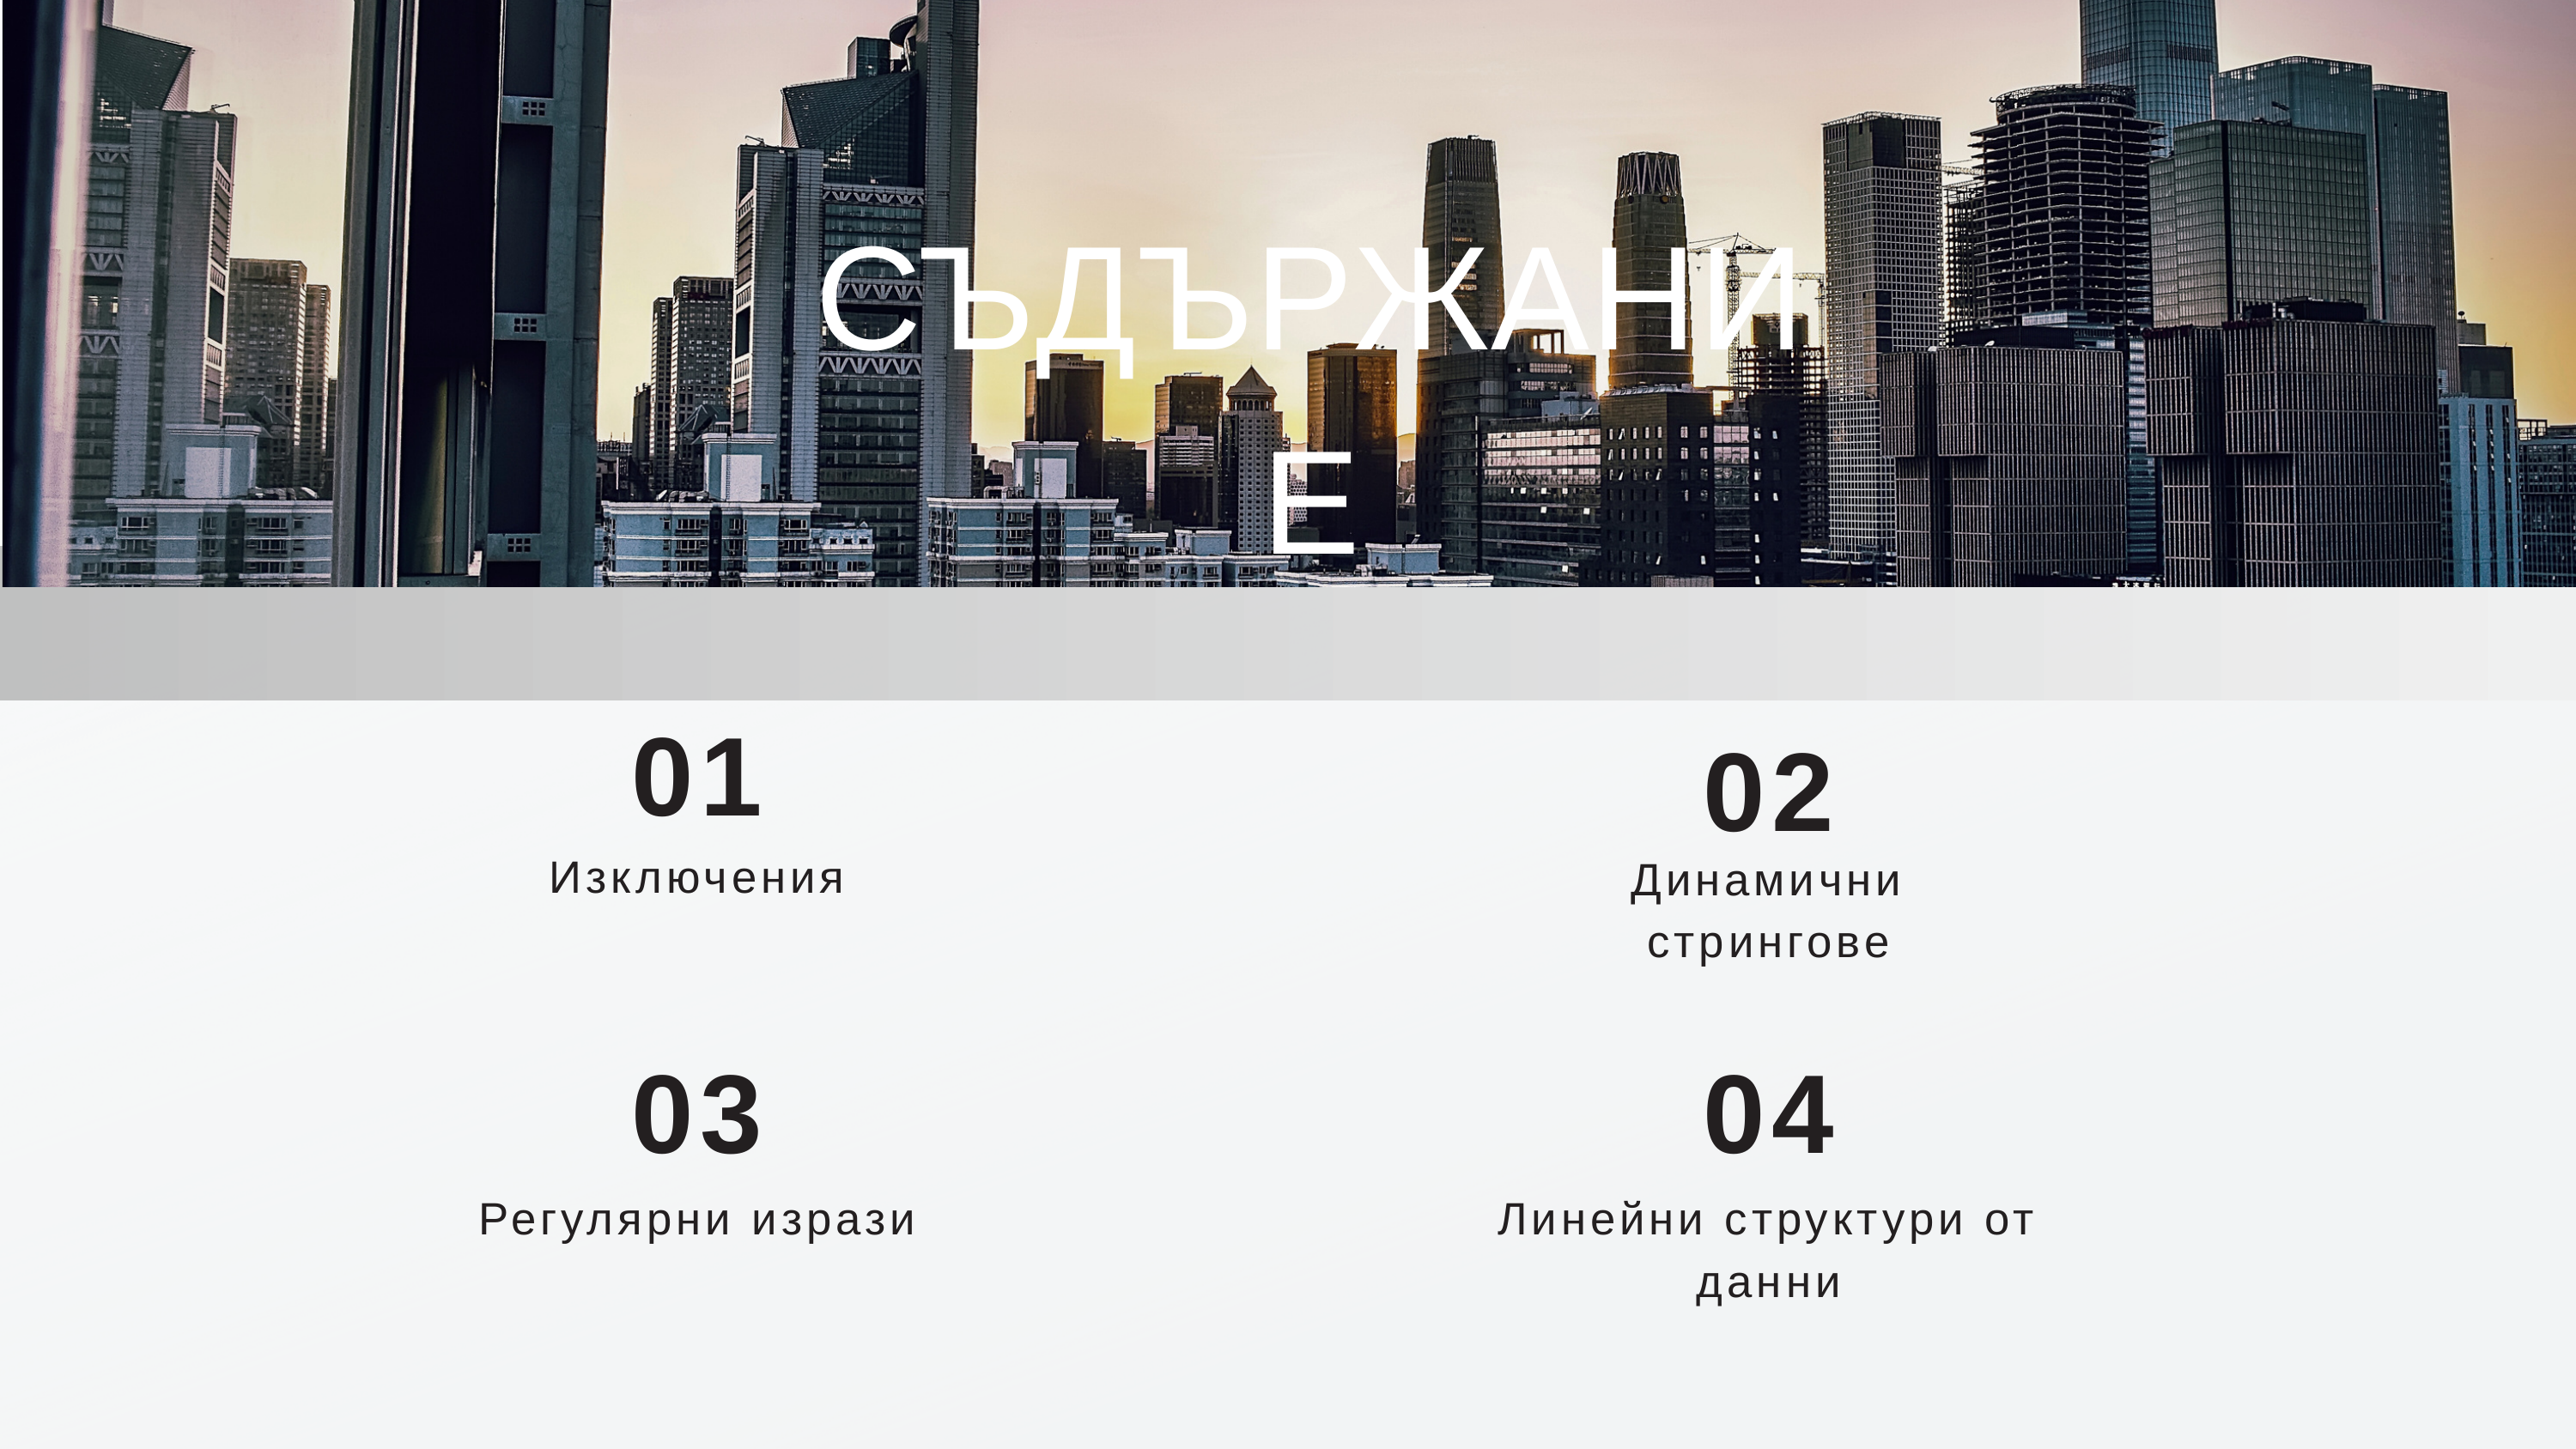

СЪДЪРЖАНИЕ
01
02
Изключения
Динамични стрингове
03
04
Регулярни изрази
Линейни структури от данни